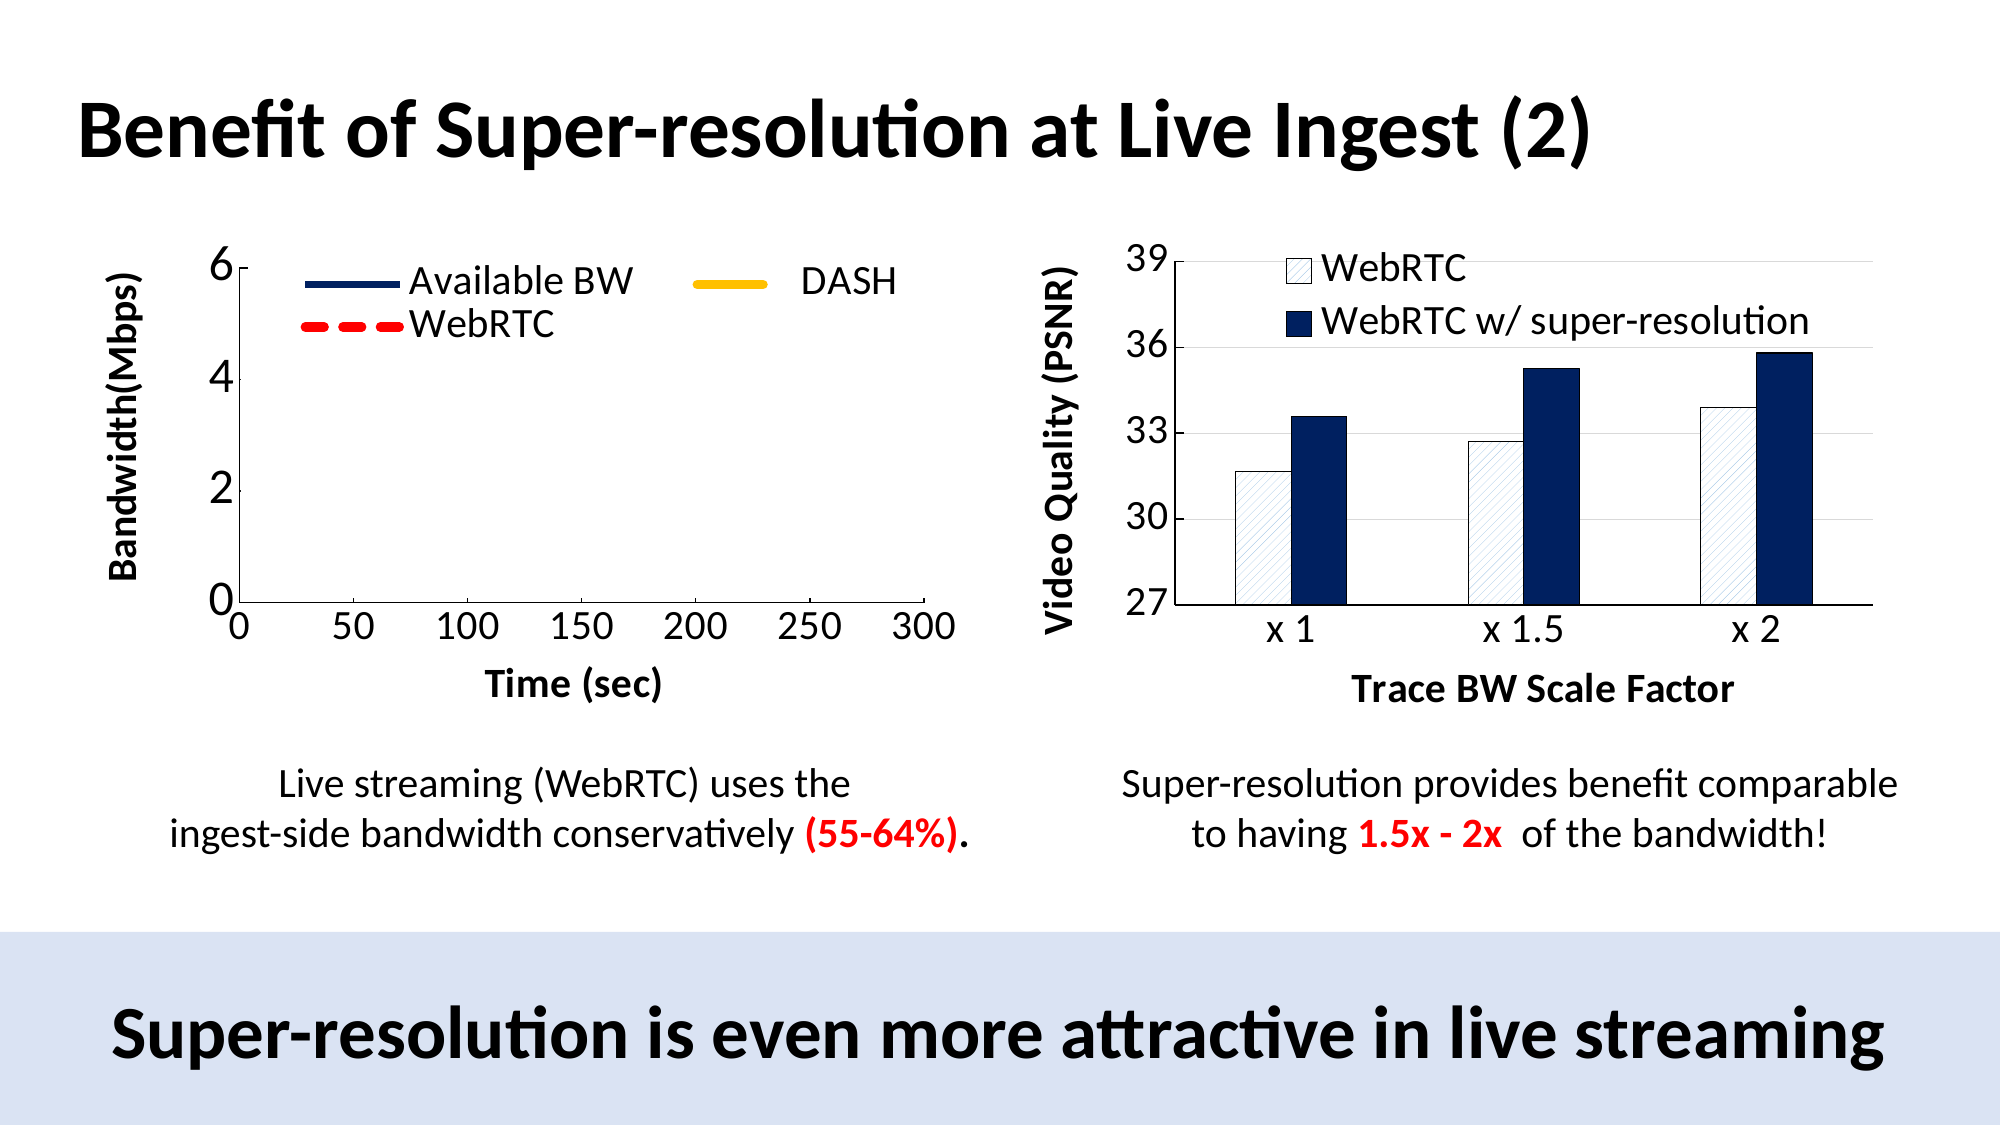

# Benefit of Super-resolution at Live Ingest (2)

### Chart

| Category |  |  |  |
|---|---|---|---|

### Chart

| Category |  |  |
|---|---|---|
| x 1 | 31.65 | 33.6 |
| x 1.5 | 32.7 | 35.25 |
| x 2 | 33.9 | 35.8 |
Live streaming (WebRTC) uses the
ingest-side bandwidth conservatively (55-64%).
Super-resolution provides benefit comparable to having 1.5x - 2x  of the bandwidth!
Super-resolution is even more attractive in live streaming
11